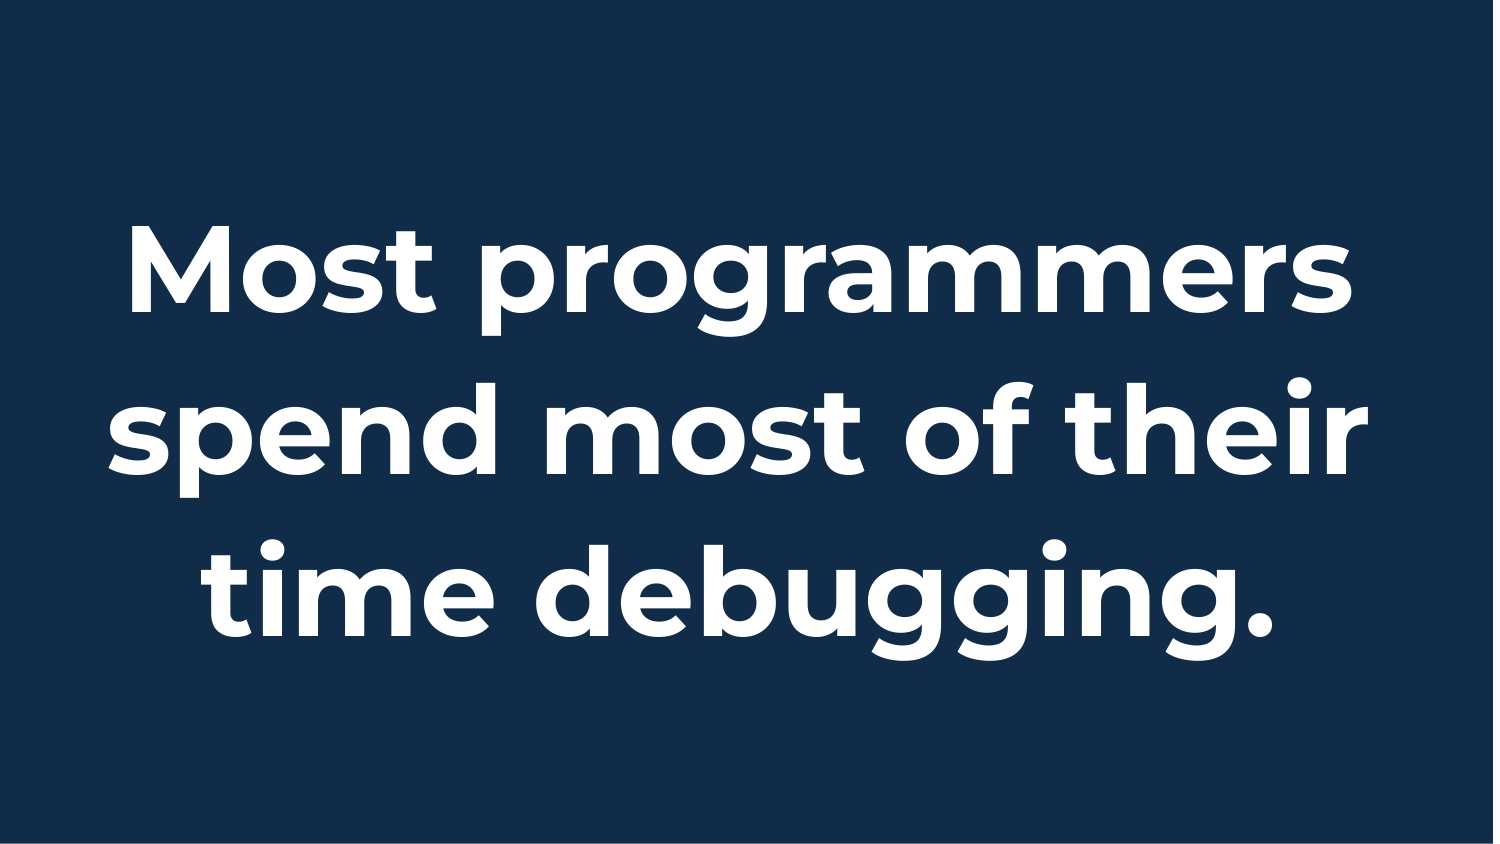

Most programmers spend most of their time debugging.